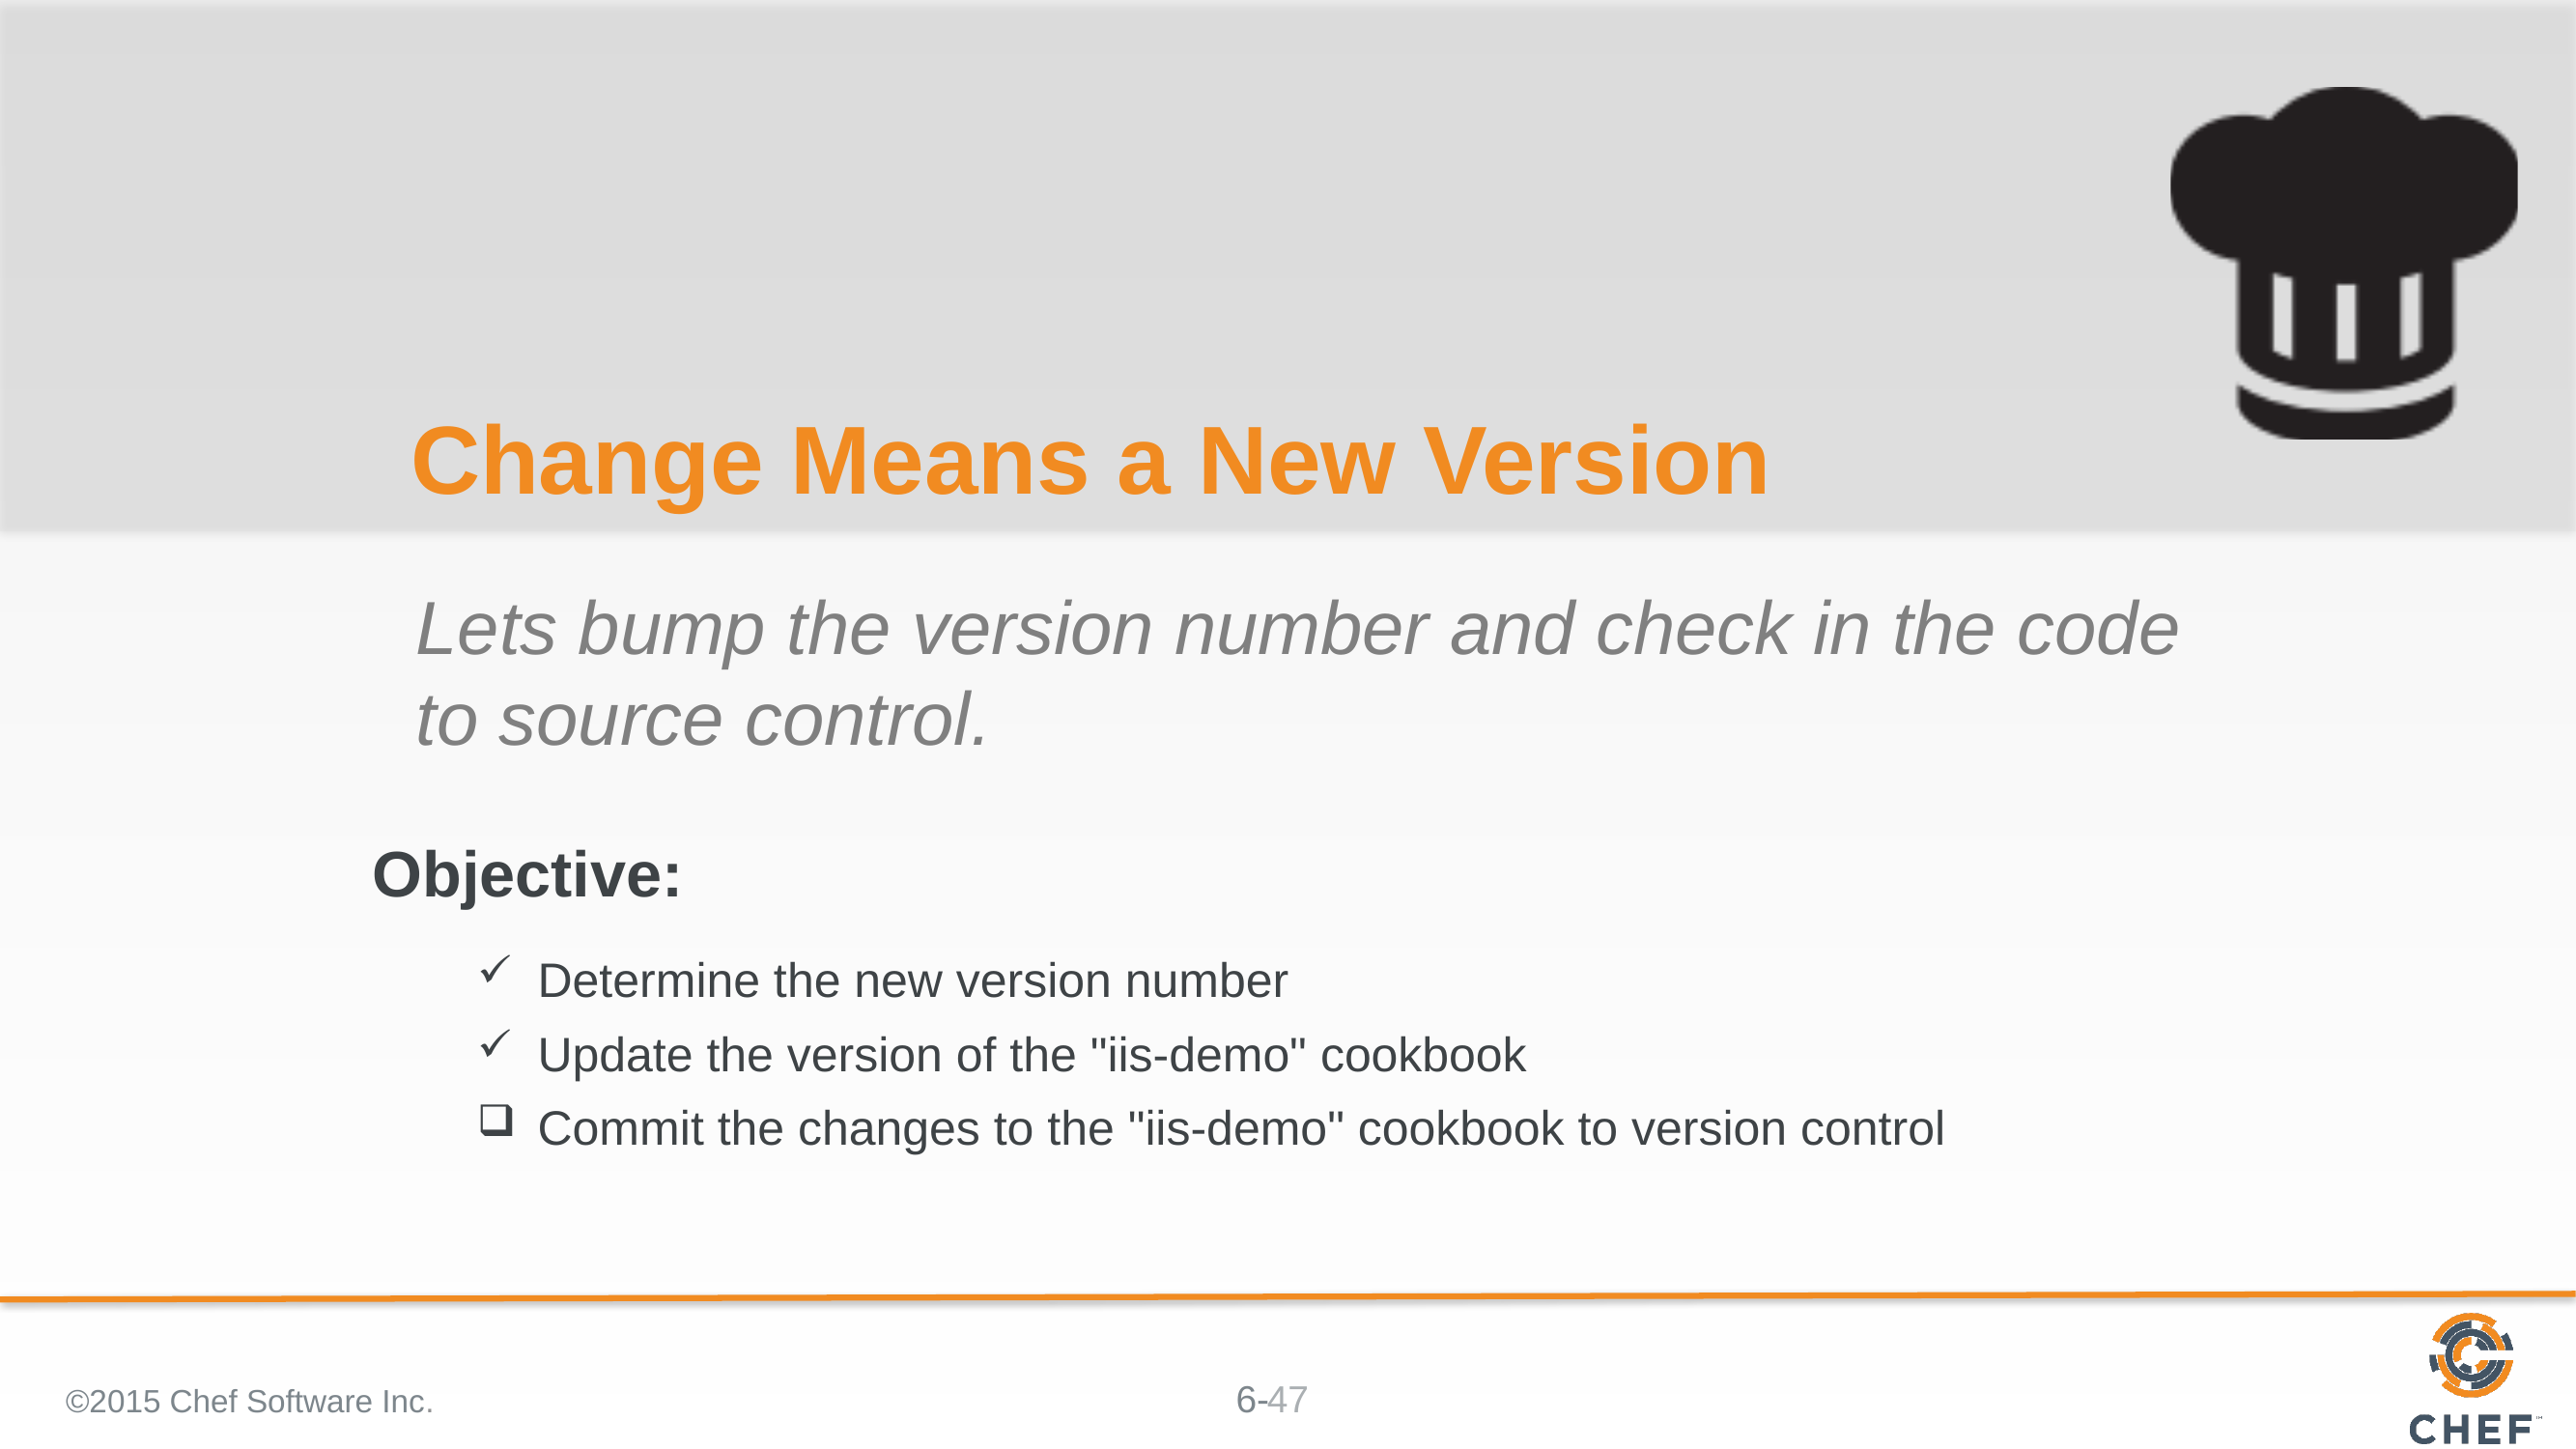

# Change Means a New Version
Lets bump the version number and check in the code to source control.
Determine the new version number
Update the version of the "iis-demo" cookbook
Commit the changes to the "iis-demo" cookbook to version control

©2015 Chef Software Inc.
47